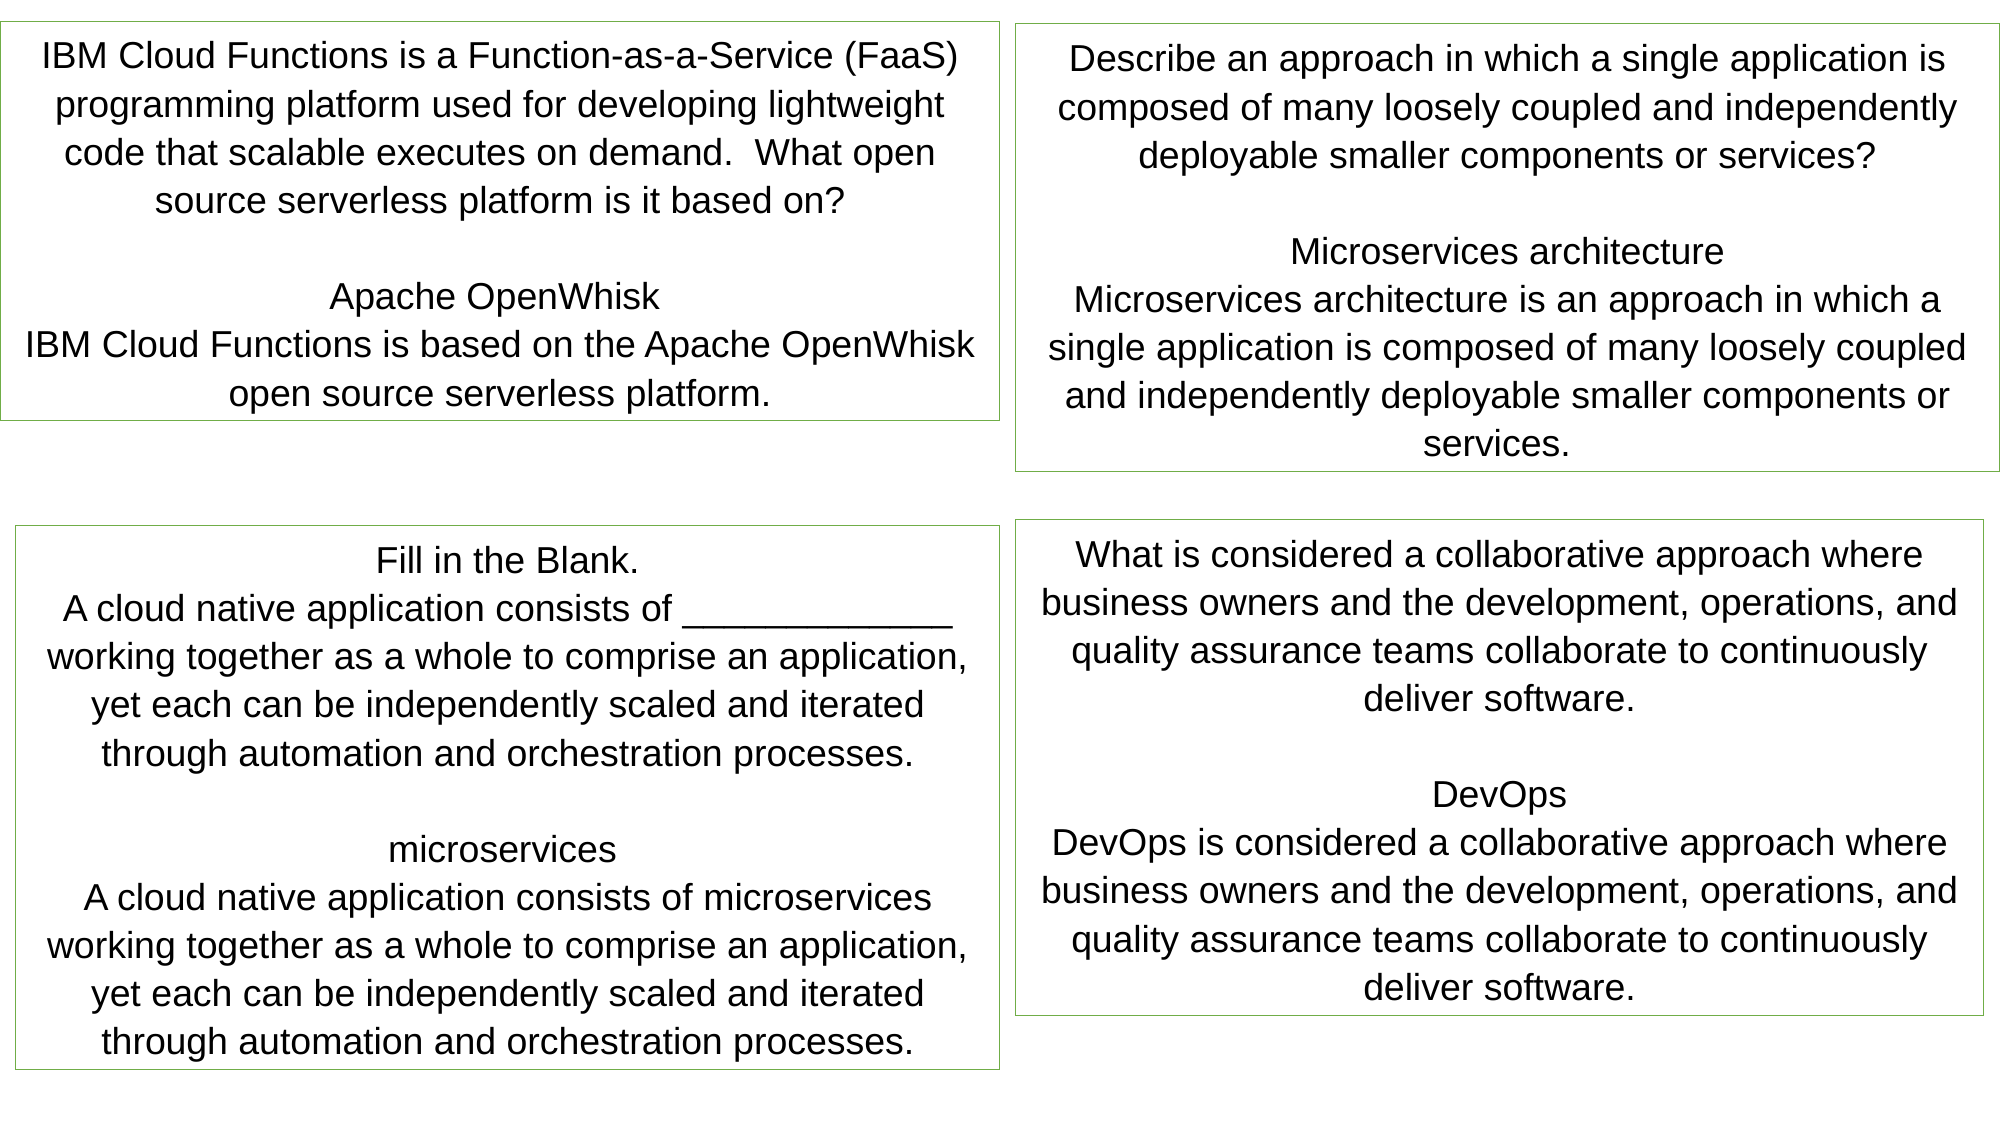

IBM Cloud Functions is a Function-as-a-Service (FaaS) programming platform used for developing lightweight code that scalable executes on demand.  What open source serverless platform is it based on?

Apache OpenWhisk
IBM Cloud Functions is based on the Apache OpenWhisk open source serverless platform.
Describe an approach in which a single application is composed of many loosely coupled and independently deployable smaller components or services?

Microservices architecture
Microservices architecture is an approach in which a single application is composed of many loosely coupled and independently deployable smaller components or services.
What is considered a collaborative approach where business owners and the development, operations, and quality assurance teams collaborate to continuously deliver software.

DevOps
DevOps is considered a collaborative approach where business owners and the development, operations, and quality assurance teams collaborate to continuously deliver software.
Fill in the Blank.
A cloud native application consists of _____________ working together as a whole to comprise an application, yet each can be independently scaled and iterated through automation and orchestration processes.

microservices
A cloud native application consists of microservices working together as a whole to comprise an application, yet each can be independently scaled and iterated through automation and orchestration processes.